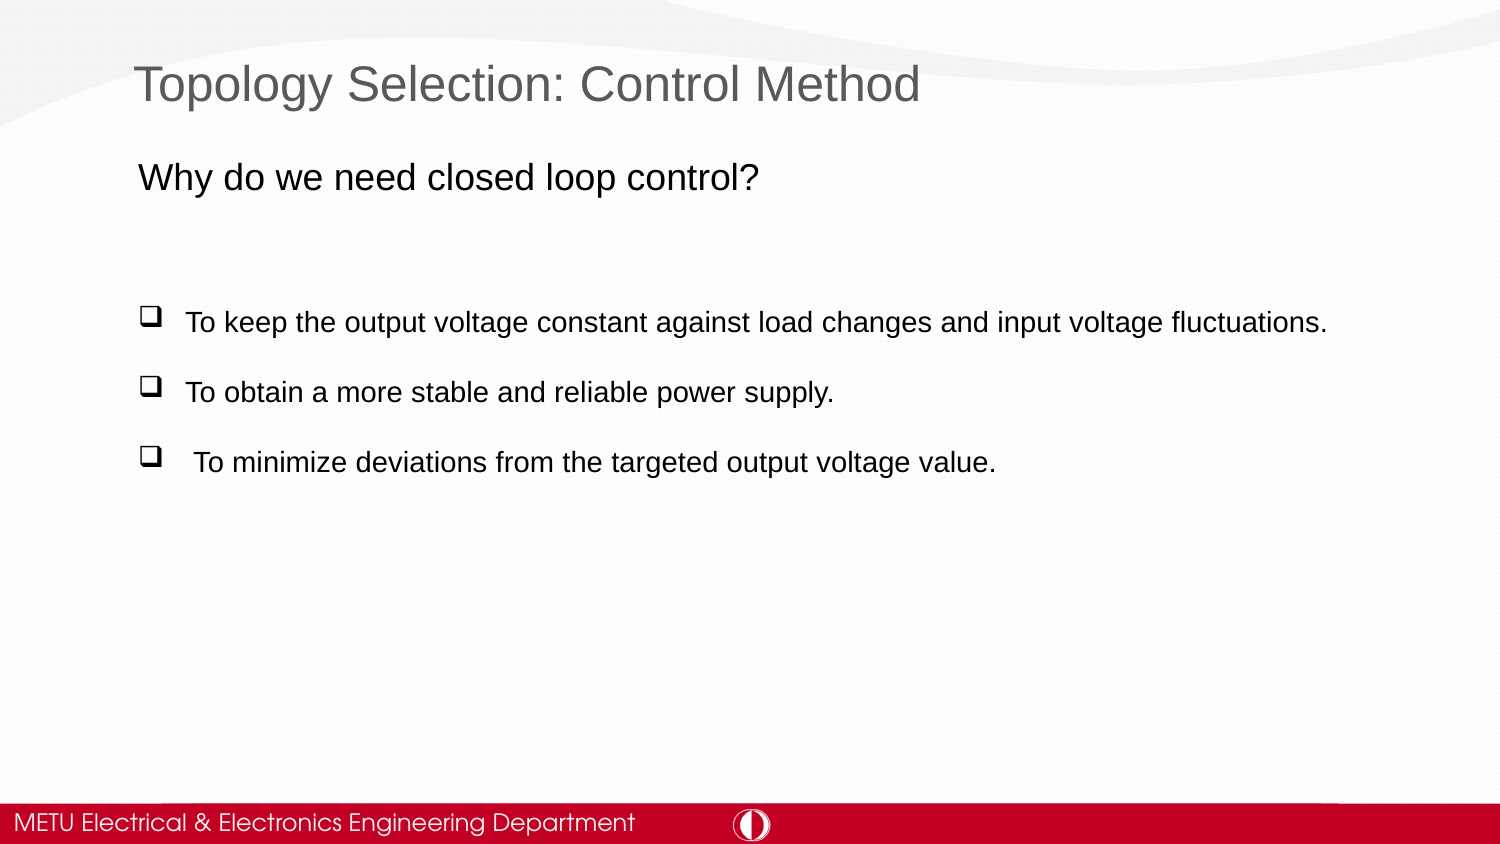

# Topology Selection: Control Method
Why do we need closed loop control?

To keep the output voltage constant against load changes and input voltage fluctuations.

To obtain a more stable and reliable power supply.

 To minimize deviations from the targeted output voltage value.
METU Electrical & Electronics Engineering Department
5